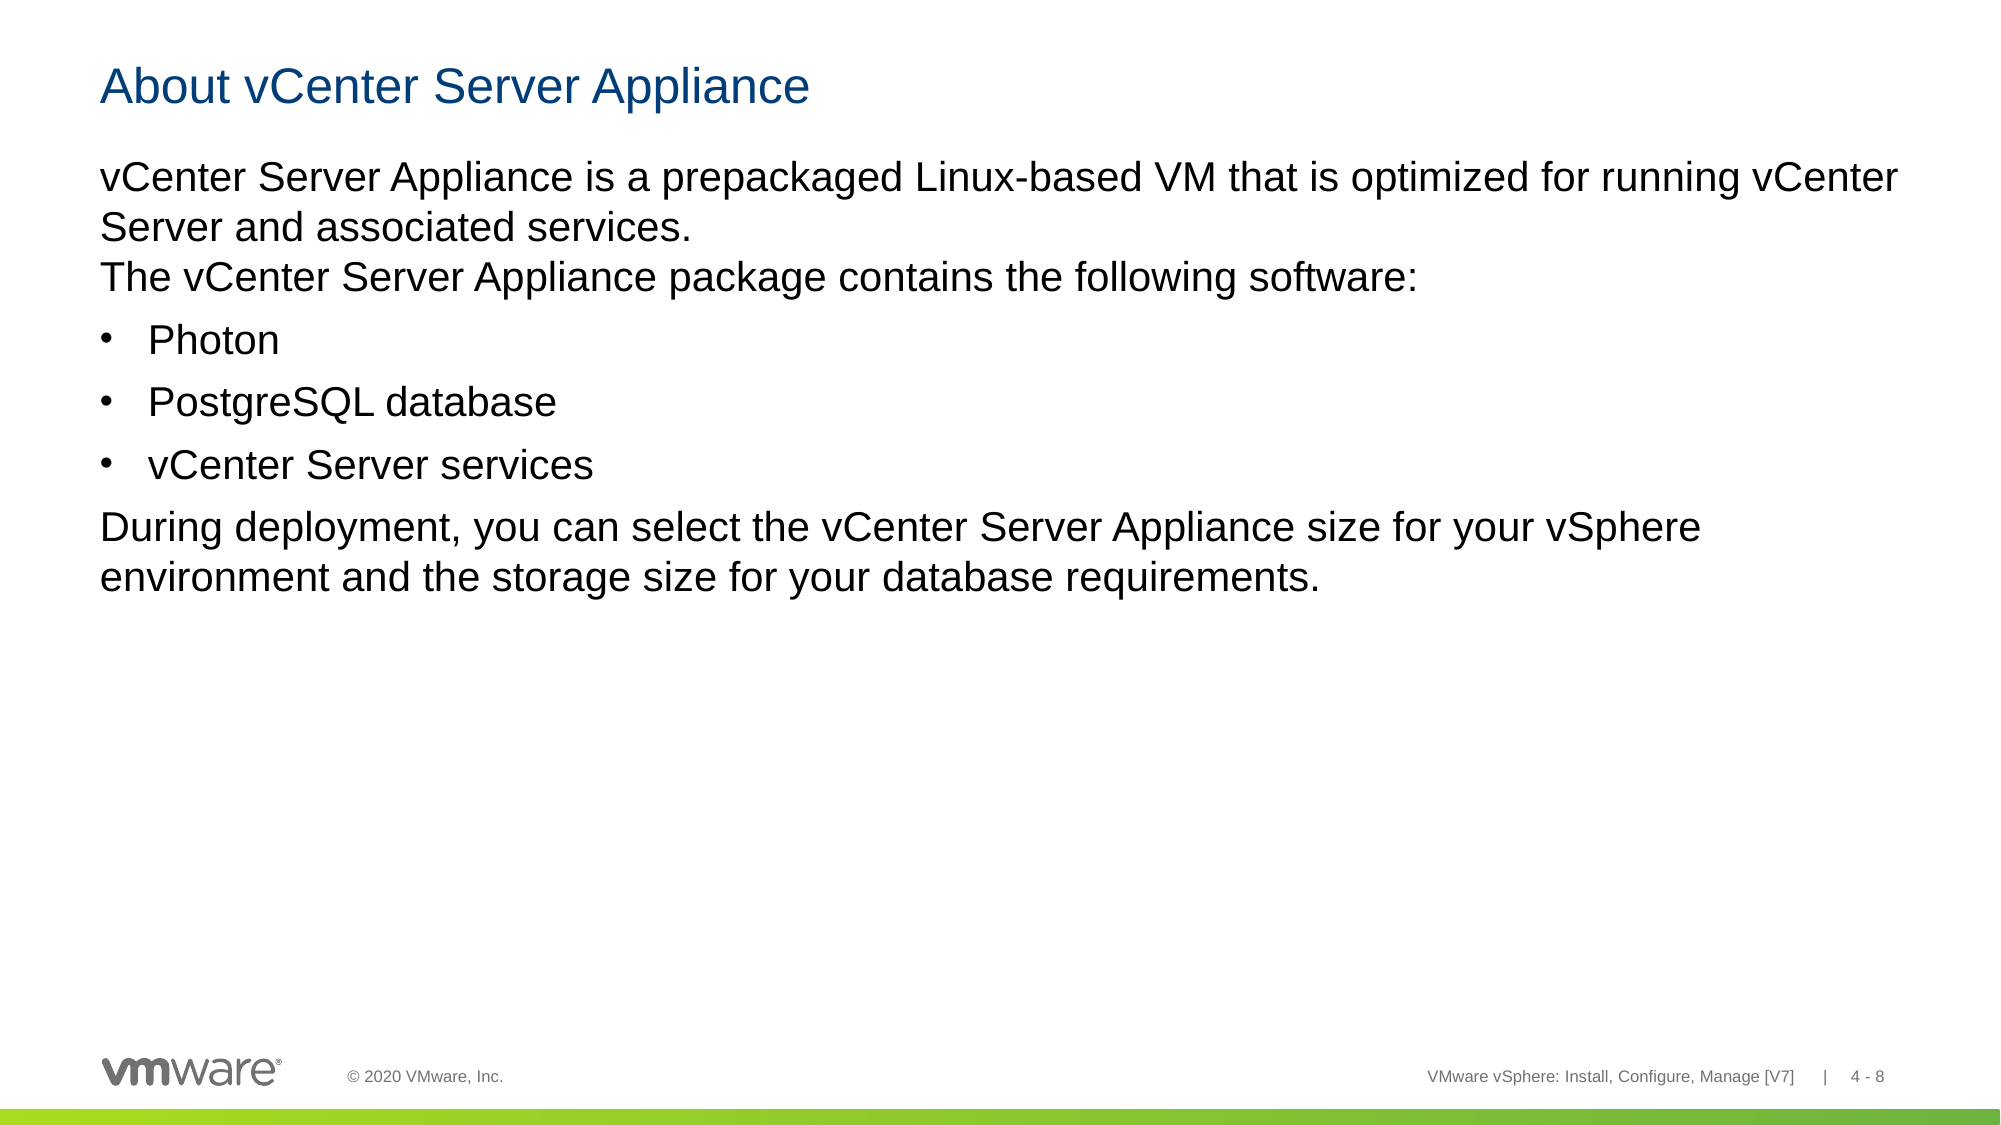

# About vCenter Server Appliance
vCenter Server Appliance is a prepackaged Linux-based VM that is optimized for running vCenter Server and associated services.
The vCenter Server Appliance package contains the following software:
Photon
PostgreSQL database
vCenter Server services
During deployment, you can select the vCenter Server Appliance size for your vSphere environment and the storage size for your database requirements.
VMware vSphere: Install, Configure, Manage [V7]      |     4 - 8